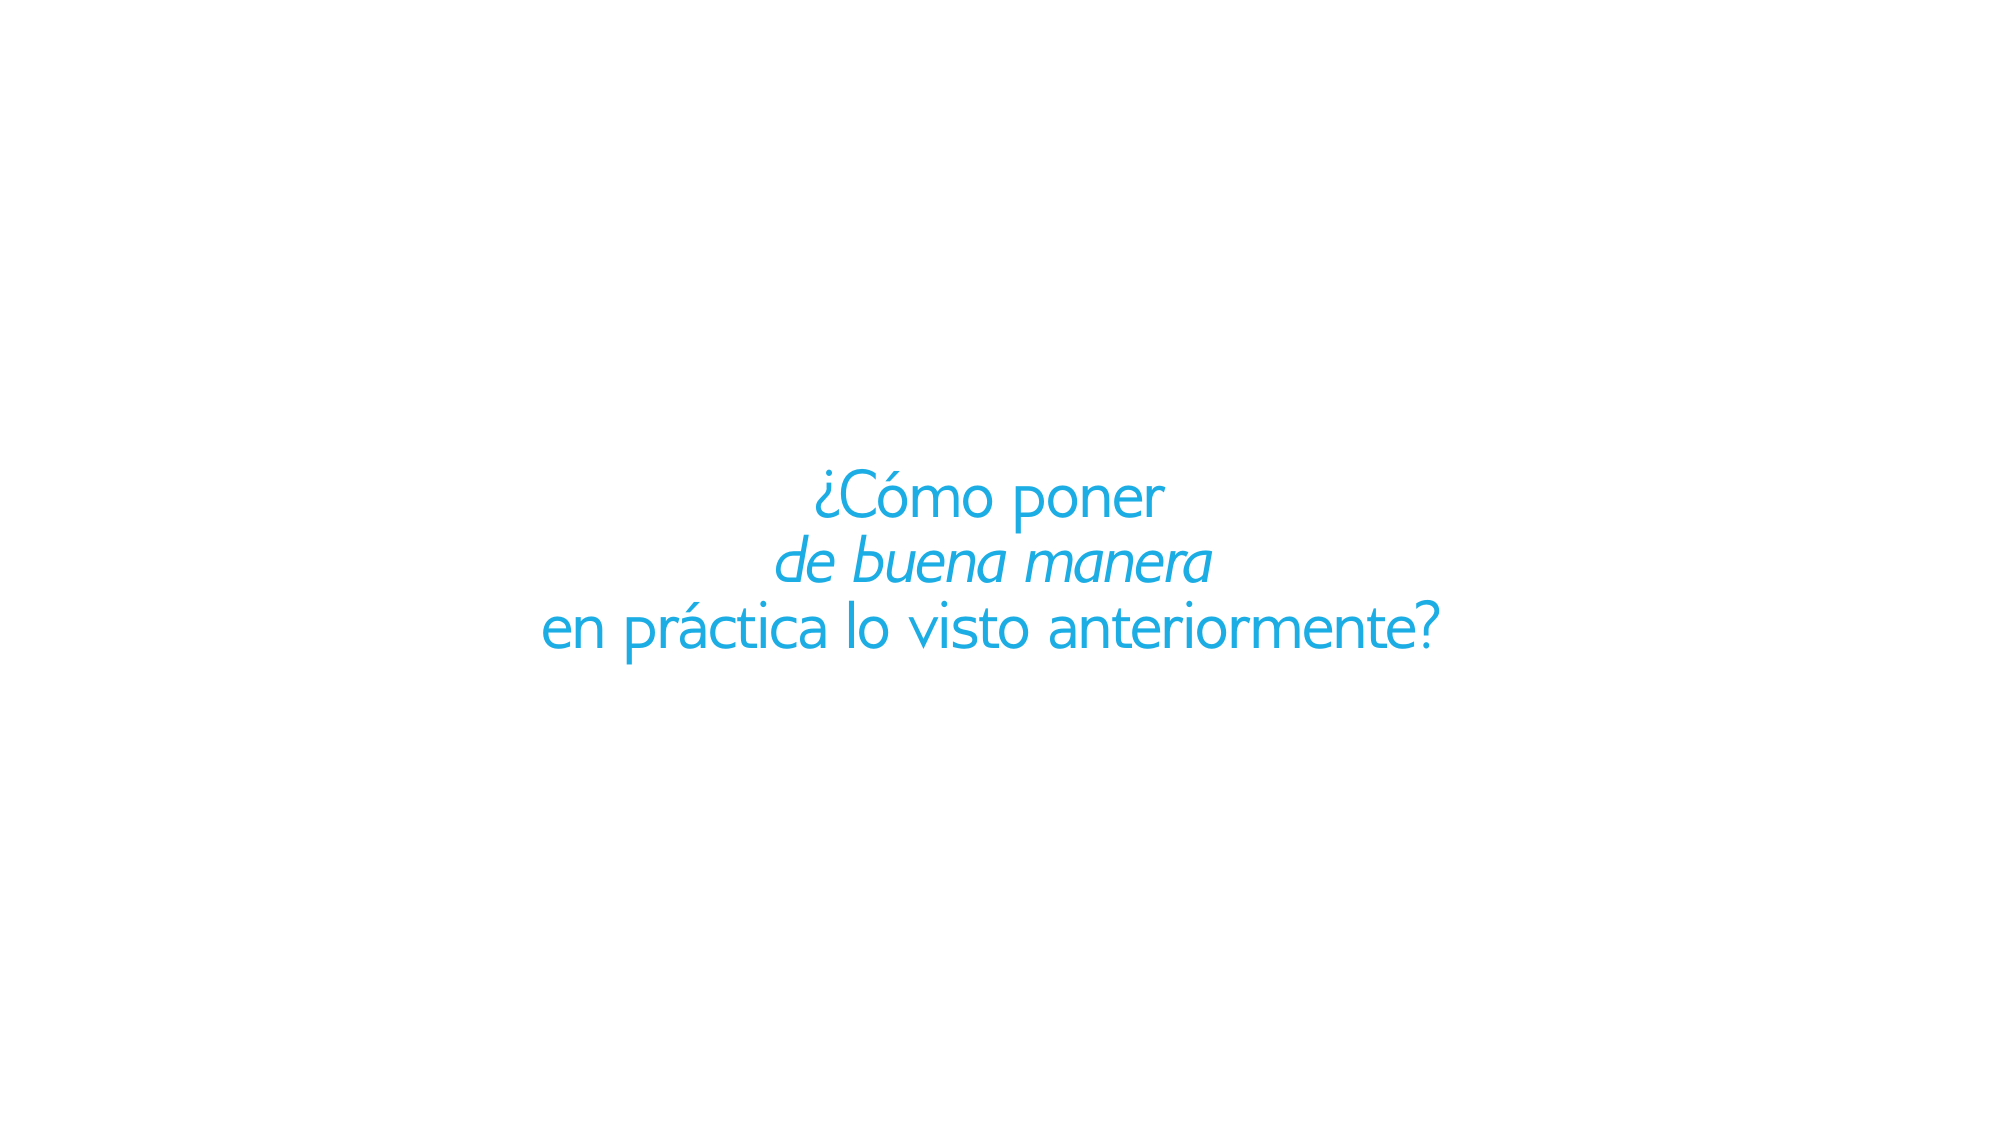

# ¿Cómo poner de buena manera en práctica lo visto anteriormente?